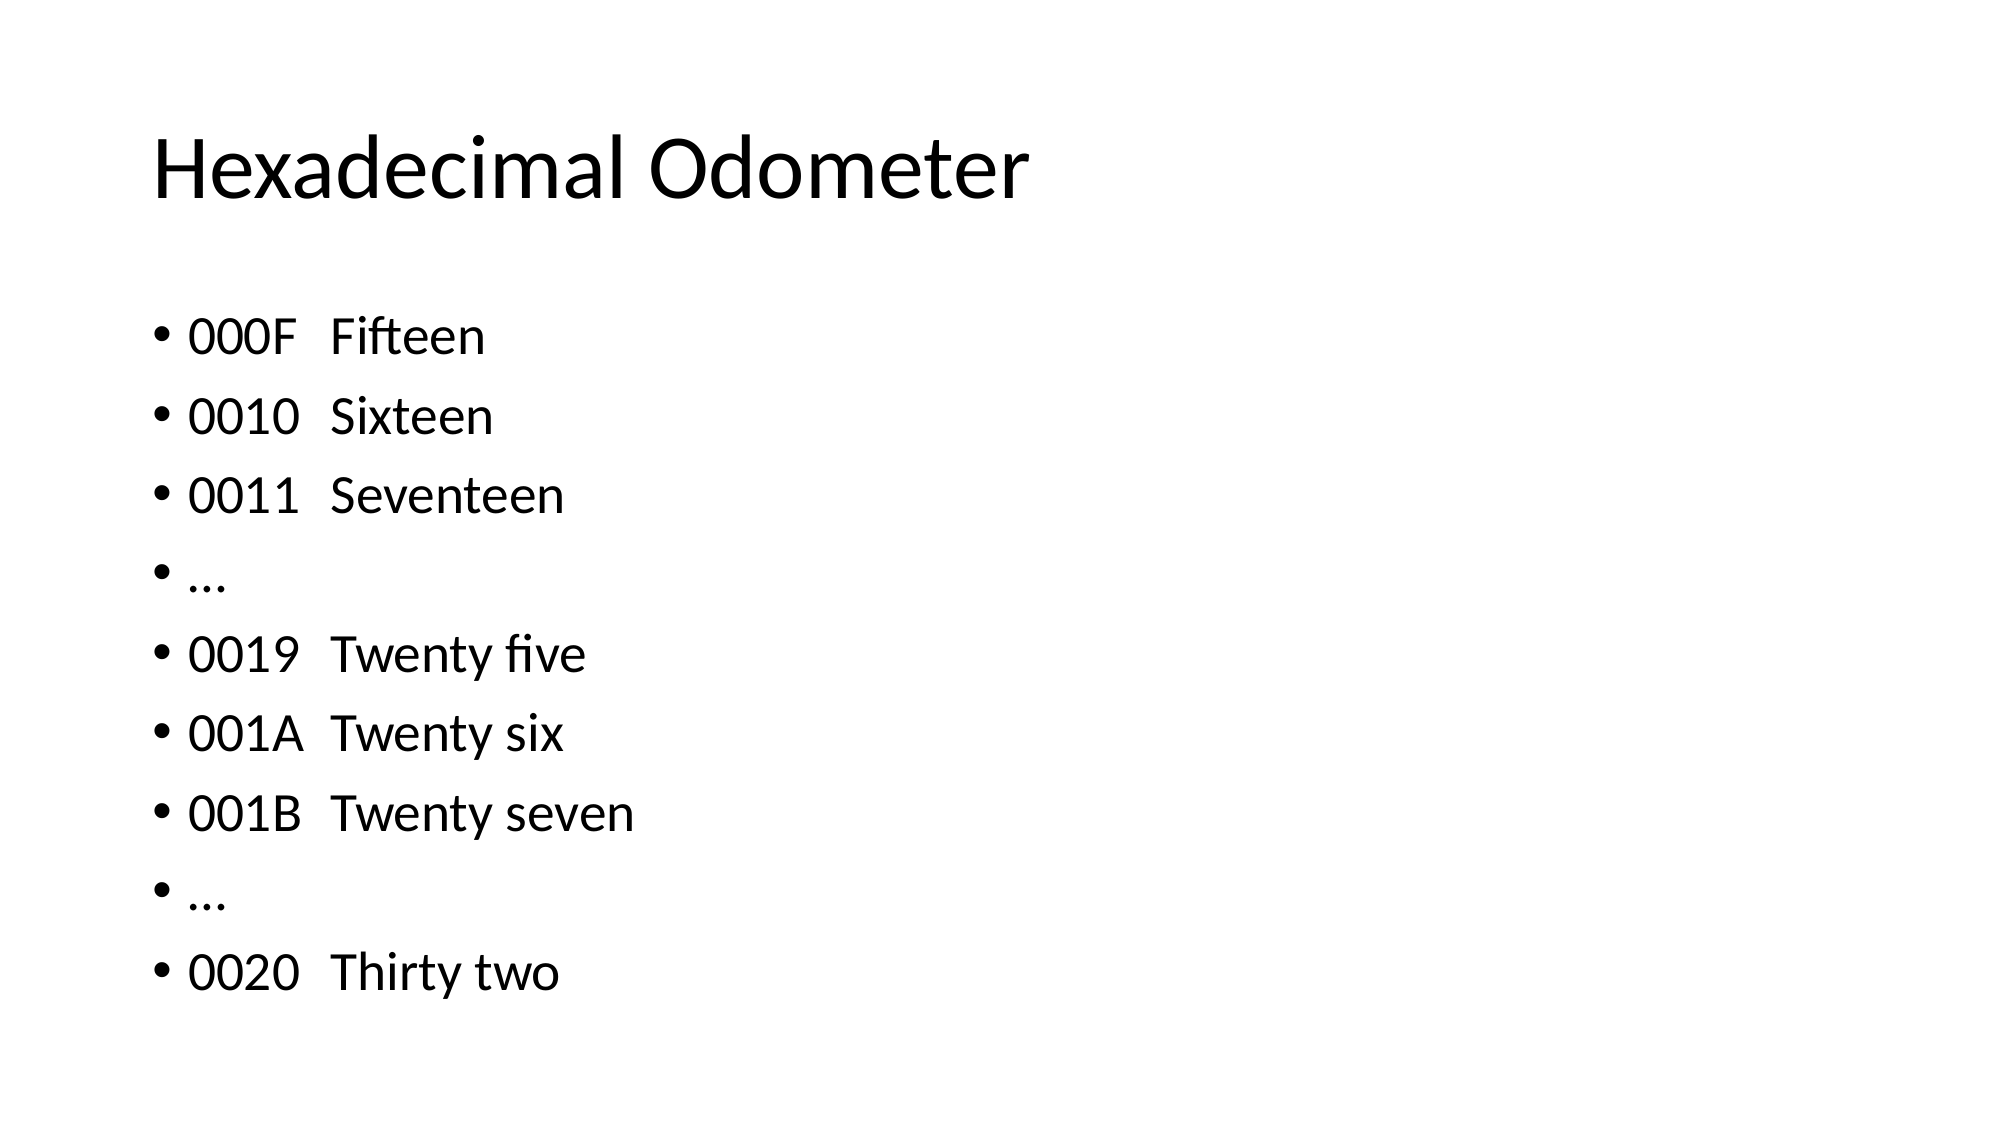

# Hexadecimal Odometer
000F	Fifteen
0010	Sixteen
0011	Seventeen
…
0019	Twenty five
001A	Twenty six
001B	Twenty seven
…
0020	Thirty two